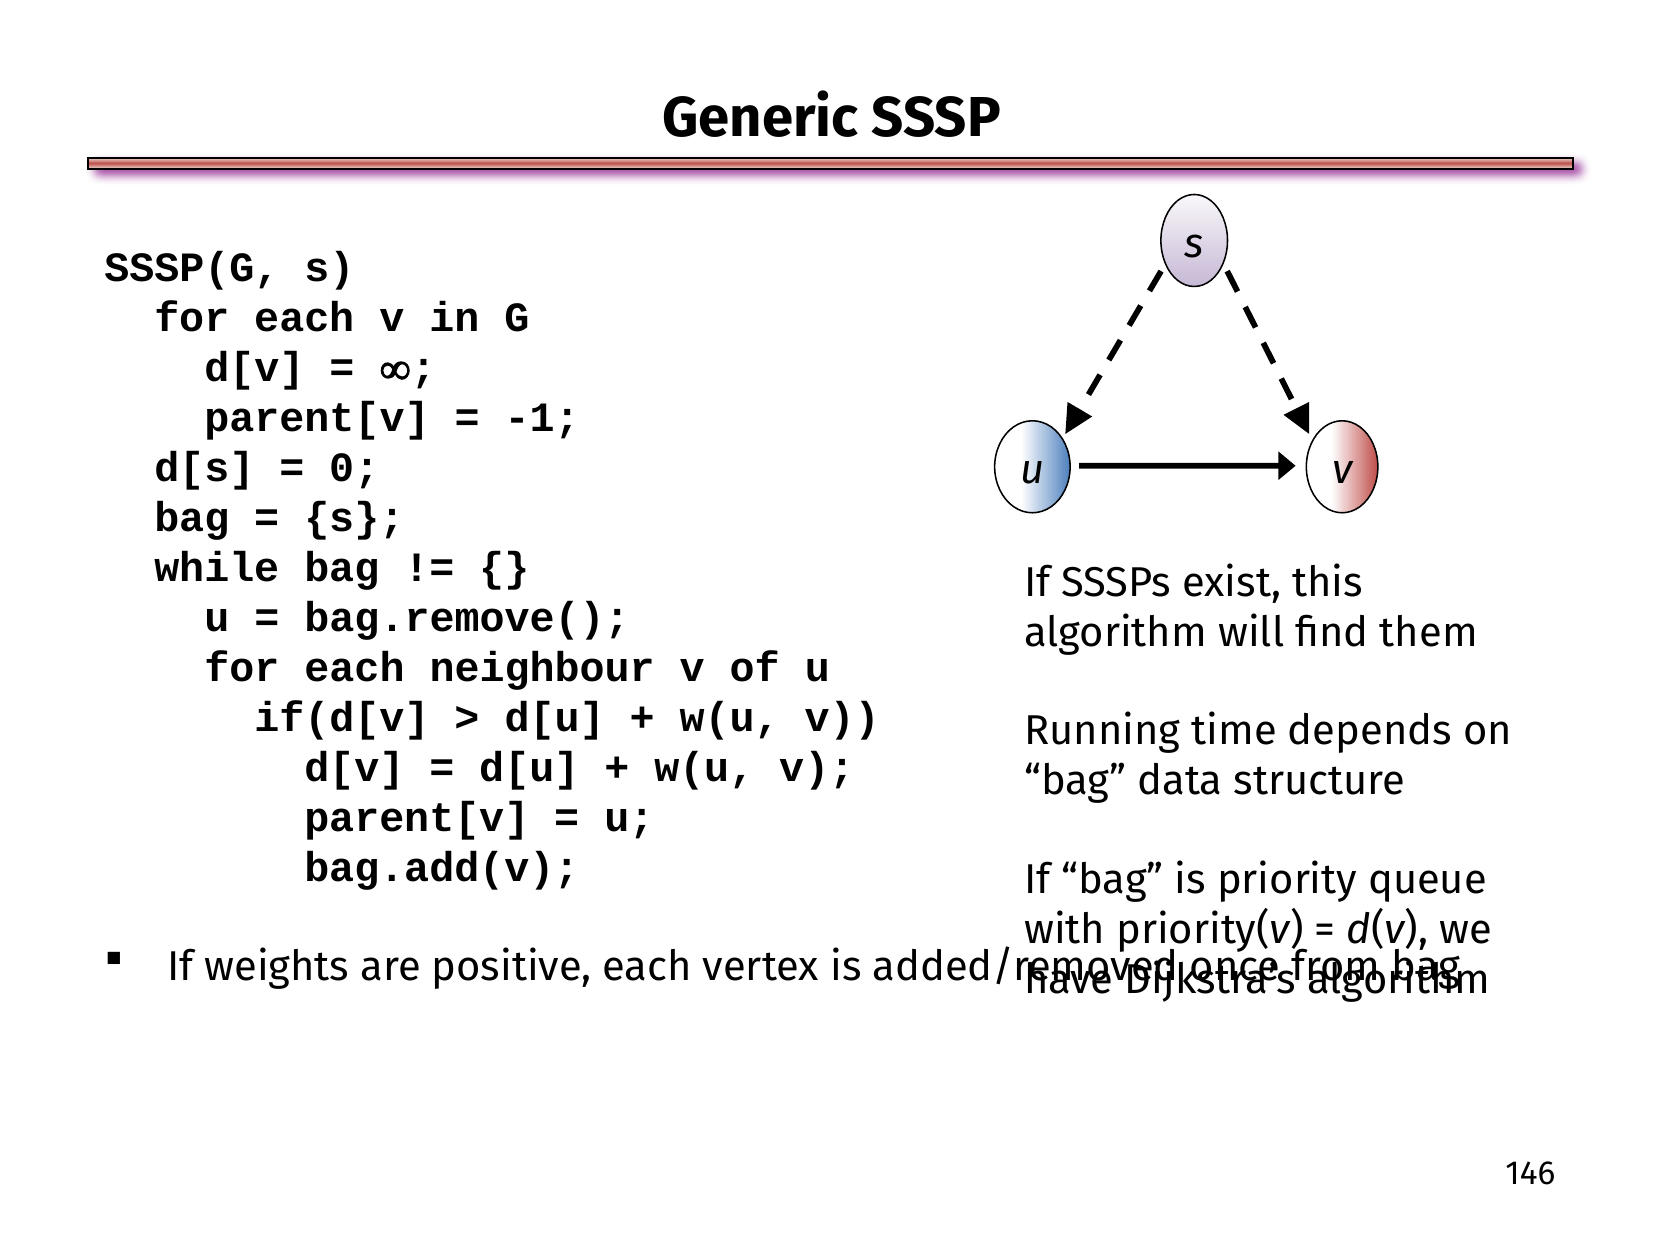

Generic SSSP

SSSP(G, s)
  for each v in G
    d[v] = ∞;
    parent[v] = -1;
  d[s] = 0;
  bag = {s};
  while bag != {}
    u = bag.remove();
    for each neighbour v of u
      if(d[v] > d[u] + w(u, v))
        d[v] = d[u] + w(u, v);
        parent[v] = u;
        bag.add(v);

If weights are positive, each vertex is added/removed once from bag

s

u
v

If SSSPs exist, this
algorithm will find them

Running time depends on
“bag” data structure

If “bag” is priority queue
with priority(v) = d(v), we
have Dijkstra’s algorithm
146